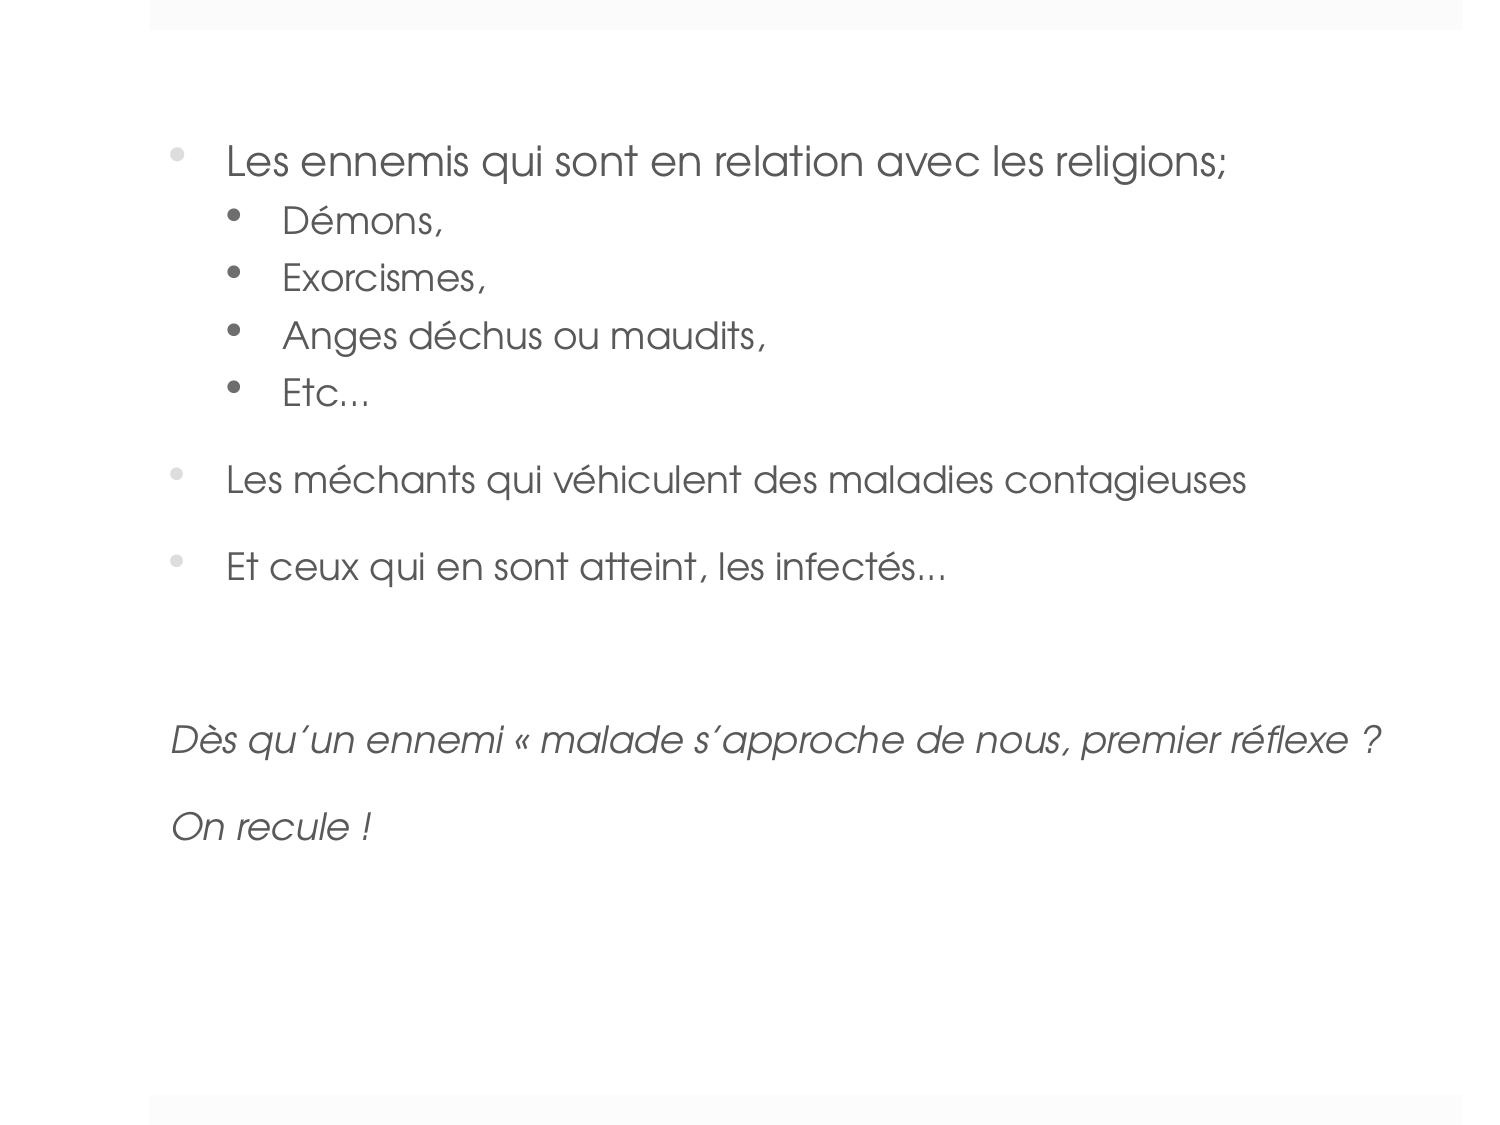

Les ennemis qui sont en relation avec les religions;
Démons,
Exorcismes,
Anges déchus ou maudits,
Etc…
Les méchants qui véhiculent des maladies contagieuses
Et ceux qui en sont atteint, les infectés...

Dès qu’un ennemi « malade s’approche de nous, premier réflexe ?
On recule !